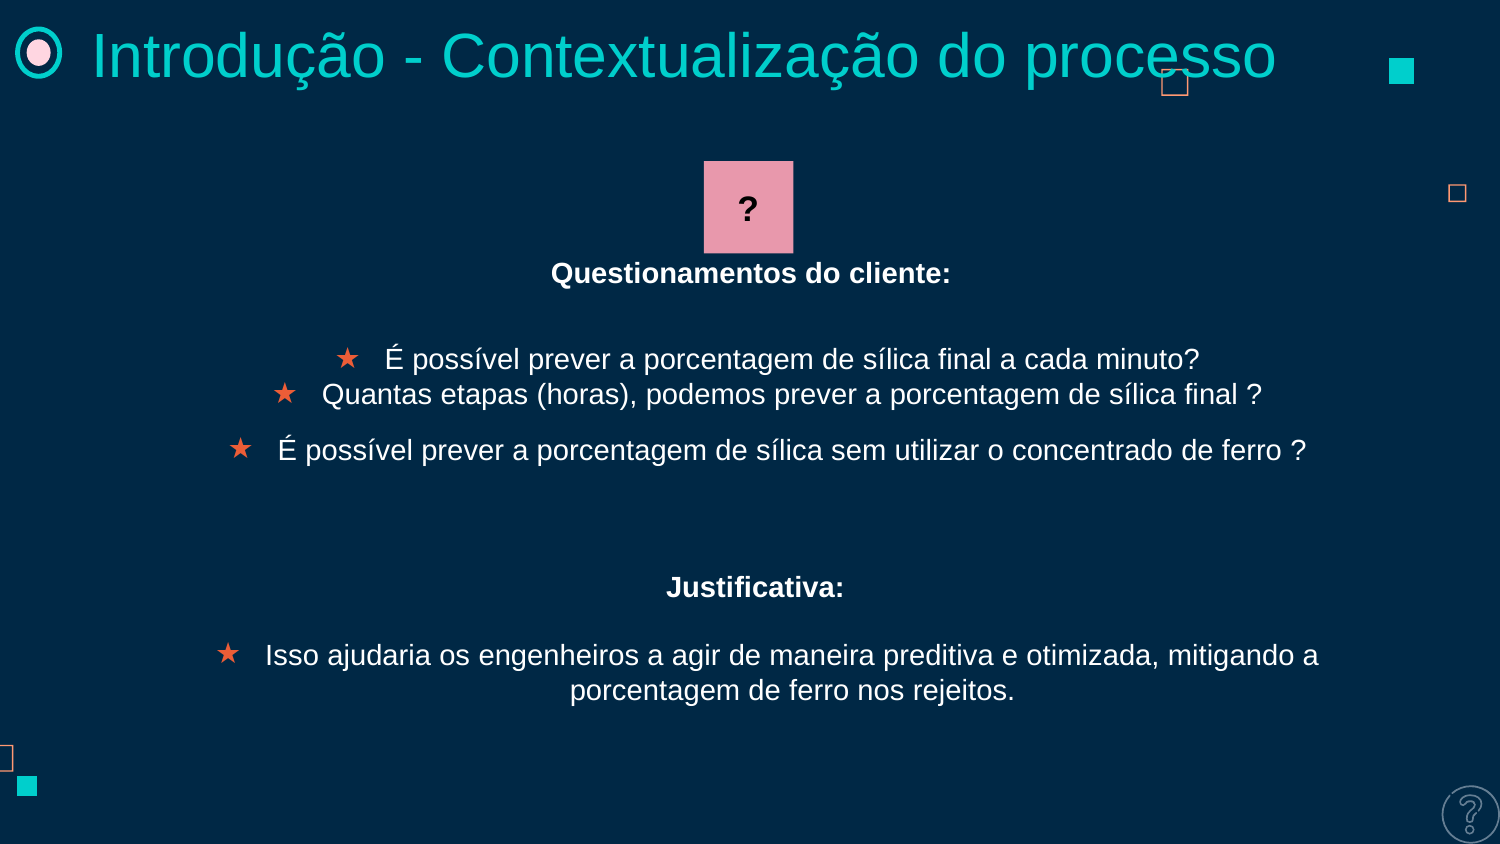

Introdução - Contextualização do processo

?
Questionamentos do cliente:
É possível prever a porcentagem de sílica final a cada minuto?
Quantas etapas (horas), podemos prever a porcentagem de sílica final ?
É possível prever a porcentagem de sílica sem utilizar o concentrado de ferro ?

Justificativa:
Isso ajudaria os engenheiros a agir de maneira preditiva e otimizada, mitigando a porcentagem de ferro nos rejeitos.